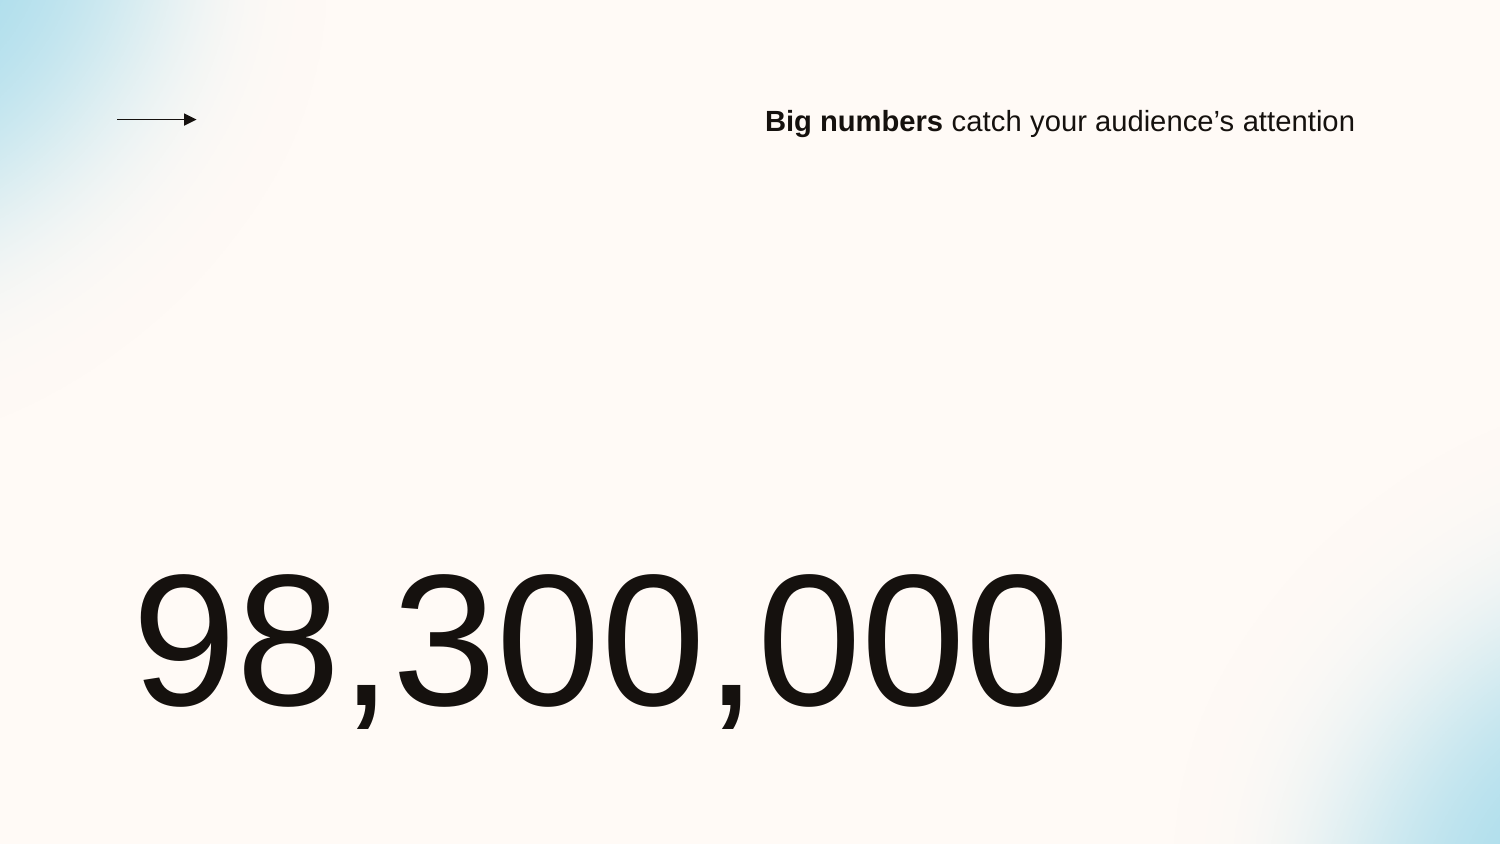

Big numbers catch your audience’s attention
# 98,300,000